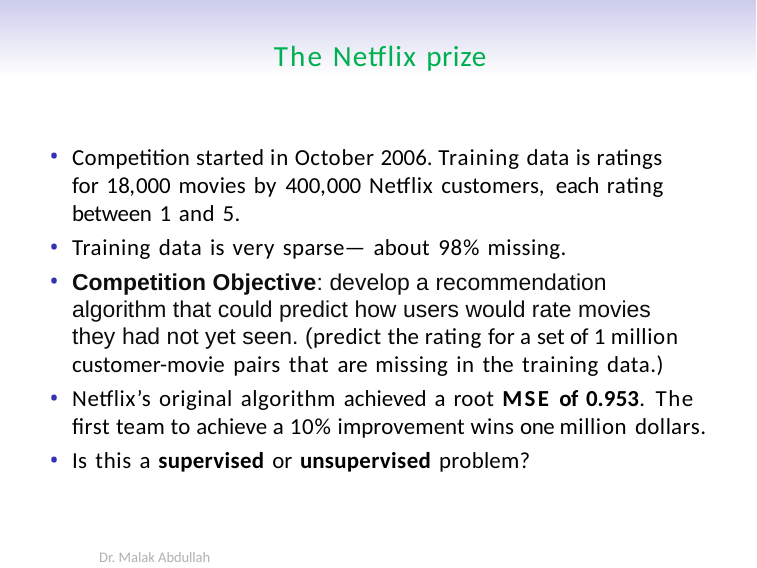

# The Netflix prize
Competition started in October 2006. Training data is ratings for 18,000 movies by 400,000 Netflix customers,  each rating between 1 and 5.
Training data is very sparse— about 98% missing.
Competition Objective: develop a recommendation algorithm that could predict how users would rate movies they had not yet seen. (predict the rating for a set of 1 million  customer-movie pairs that are missing in the training data.)
Netflix’s original algorithm achieved a root MSE of 0.953.  The first team to achieve a 10% improvement wins one million dollars.
Is this a supervised or unsupervised problem?
Dr. Malak Abdullah